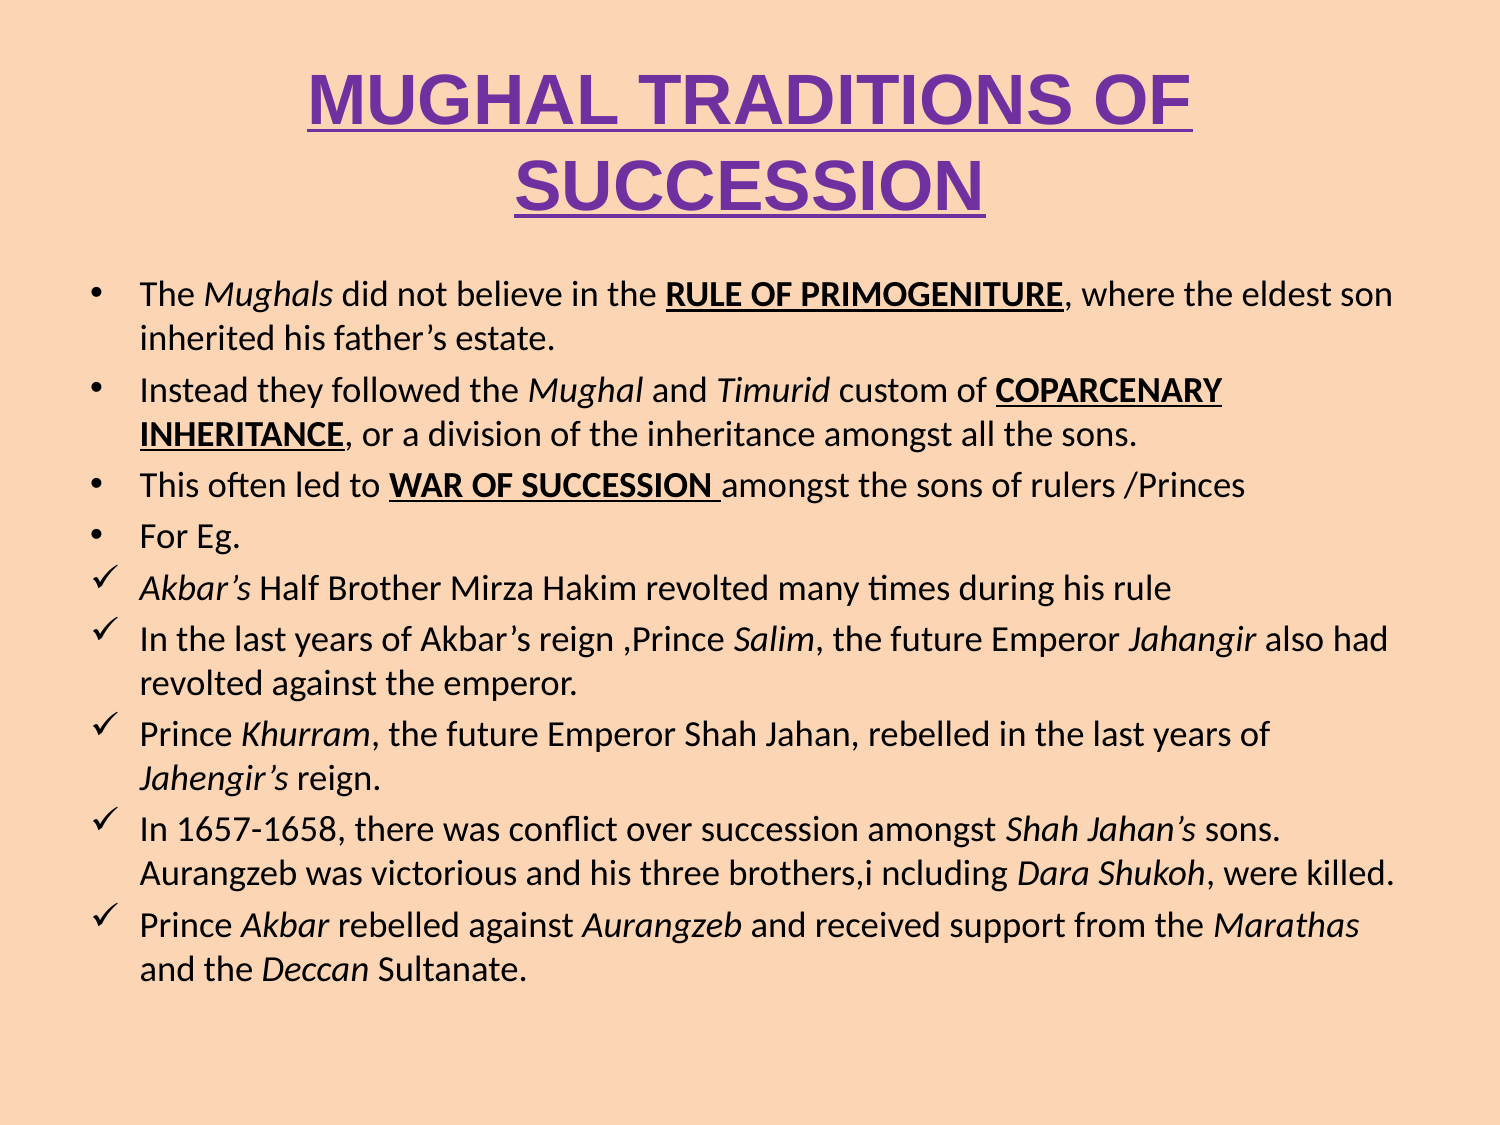

# MUGHAL TRADITIONS OF SUCCESSION
The Mughals did not believe in the RULE OF PRIMOGENITURE, where the eldest son inherited his father’s estate.
Instead they followed the Mughal and Timurid custom of COPARCENARY INHERITANCE, or a division of the inheritance amongst all the sons.
This often led to WAR OF SUCCESSION amongst the sons of rulers /Princes
For Eg.
Akbar’s Half Brother Mirza Hakim revolted many times during his rule
In the last years of Akbar’s reign ,Prince Salim, the future Emperor Jahangir also had revolted against the emperor.
Prince Khurram, the future Emperor Shah Jahan, rebelled in the last years of Jahengir’s reign.
In 1657-1658, there was conflict over succession amongst Shah Jahan’s sons. Aurangzeb was victorious and his three brothers,i ncluding Dara Shukoh, were killed.
Prince Akbar rebelled against Aurangzeb and received support from the Marathas and the Deccan Sultanate.